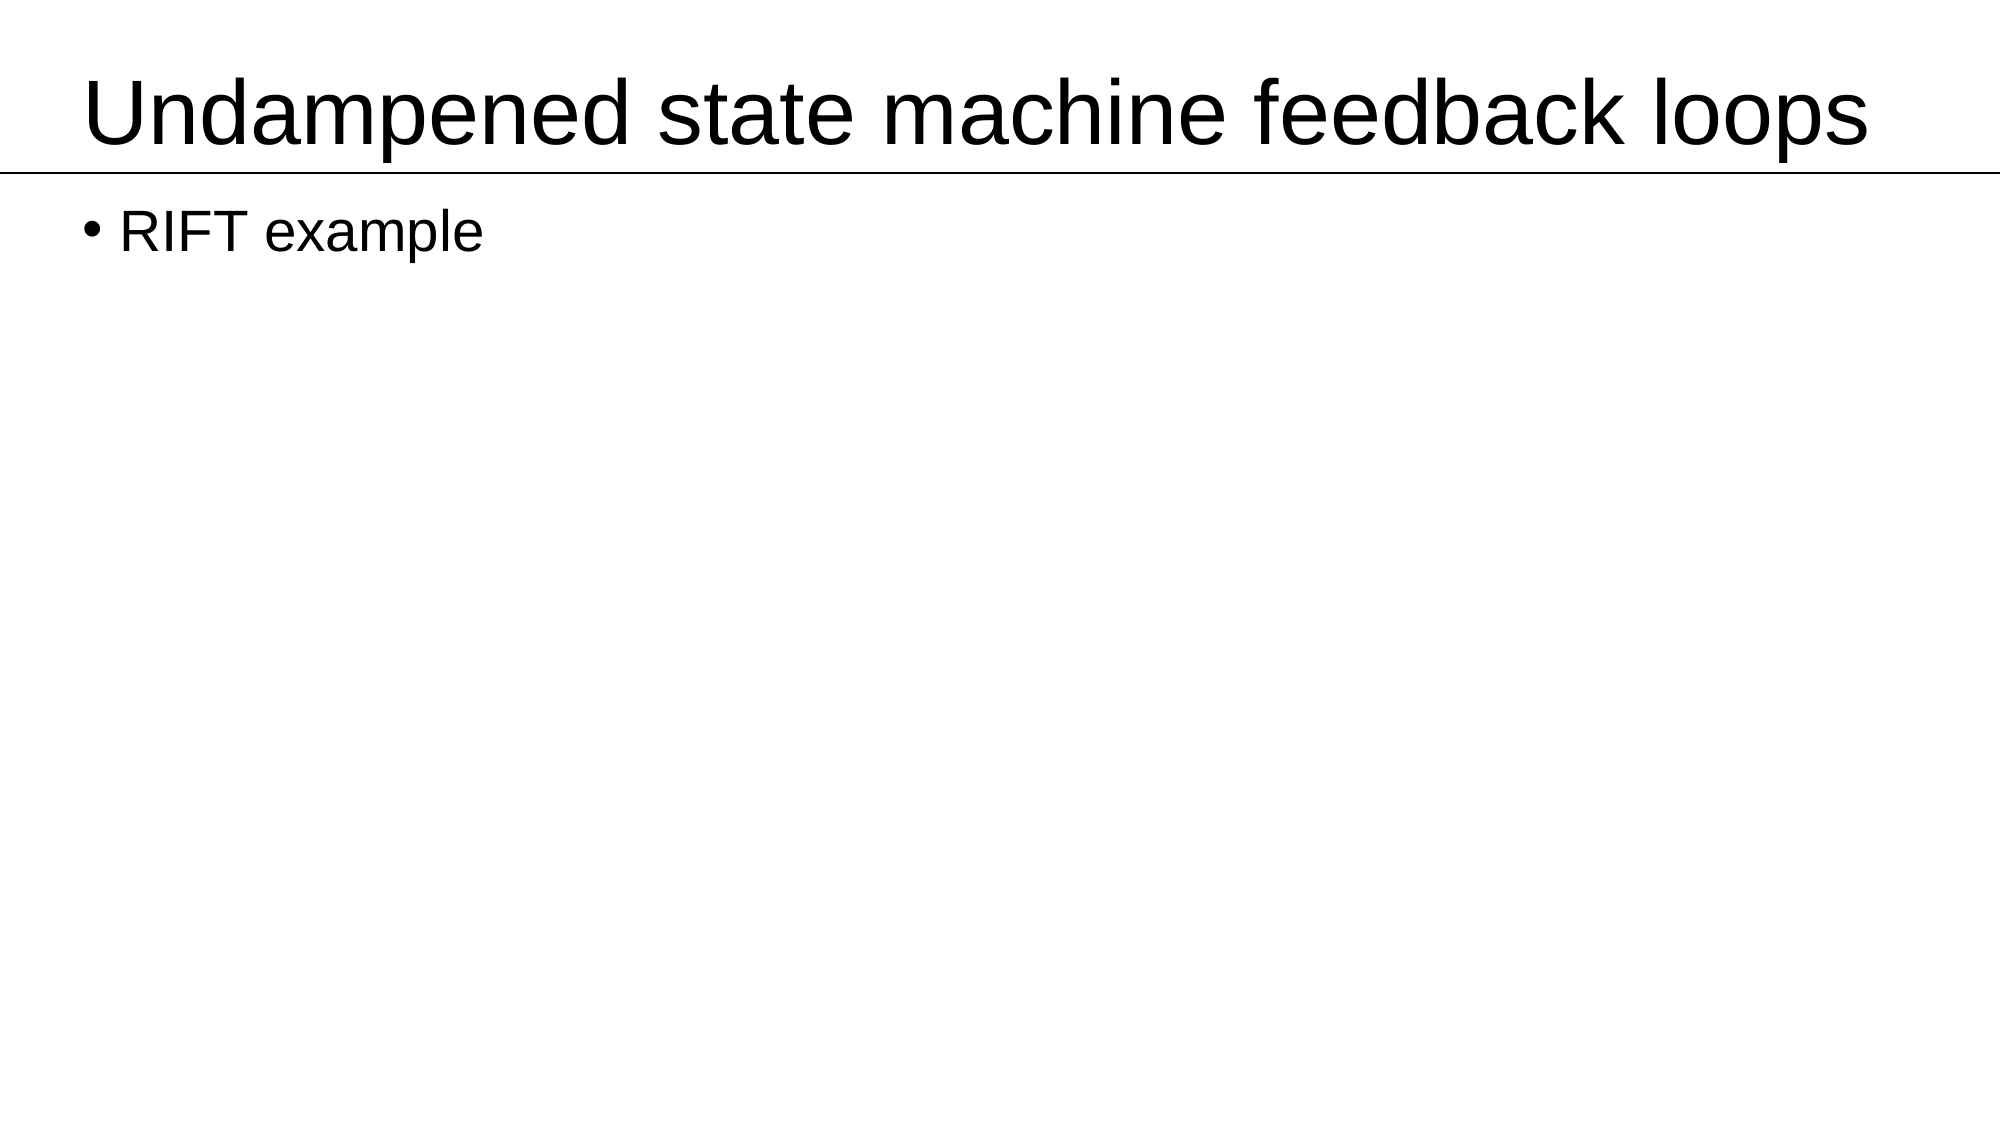

# Undampened state machine feedback loops
RIFT example